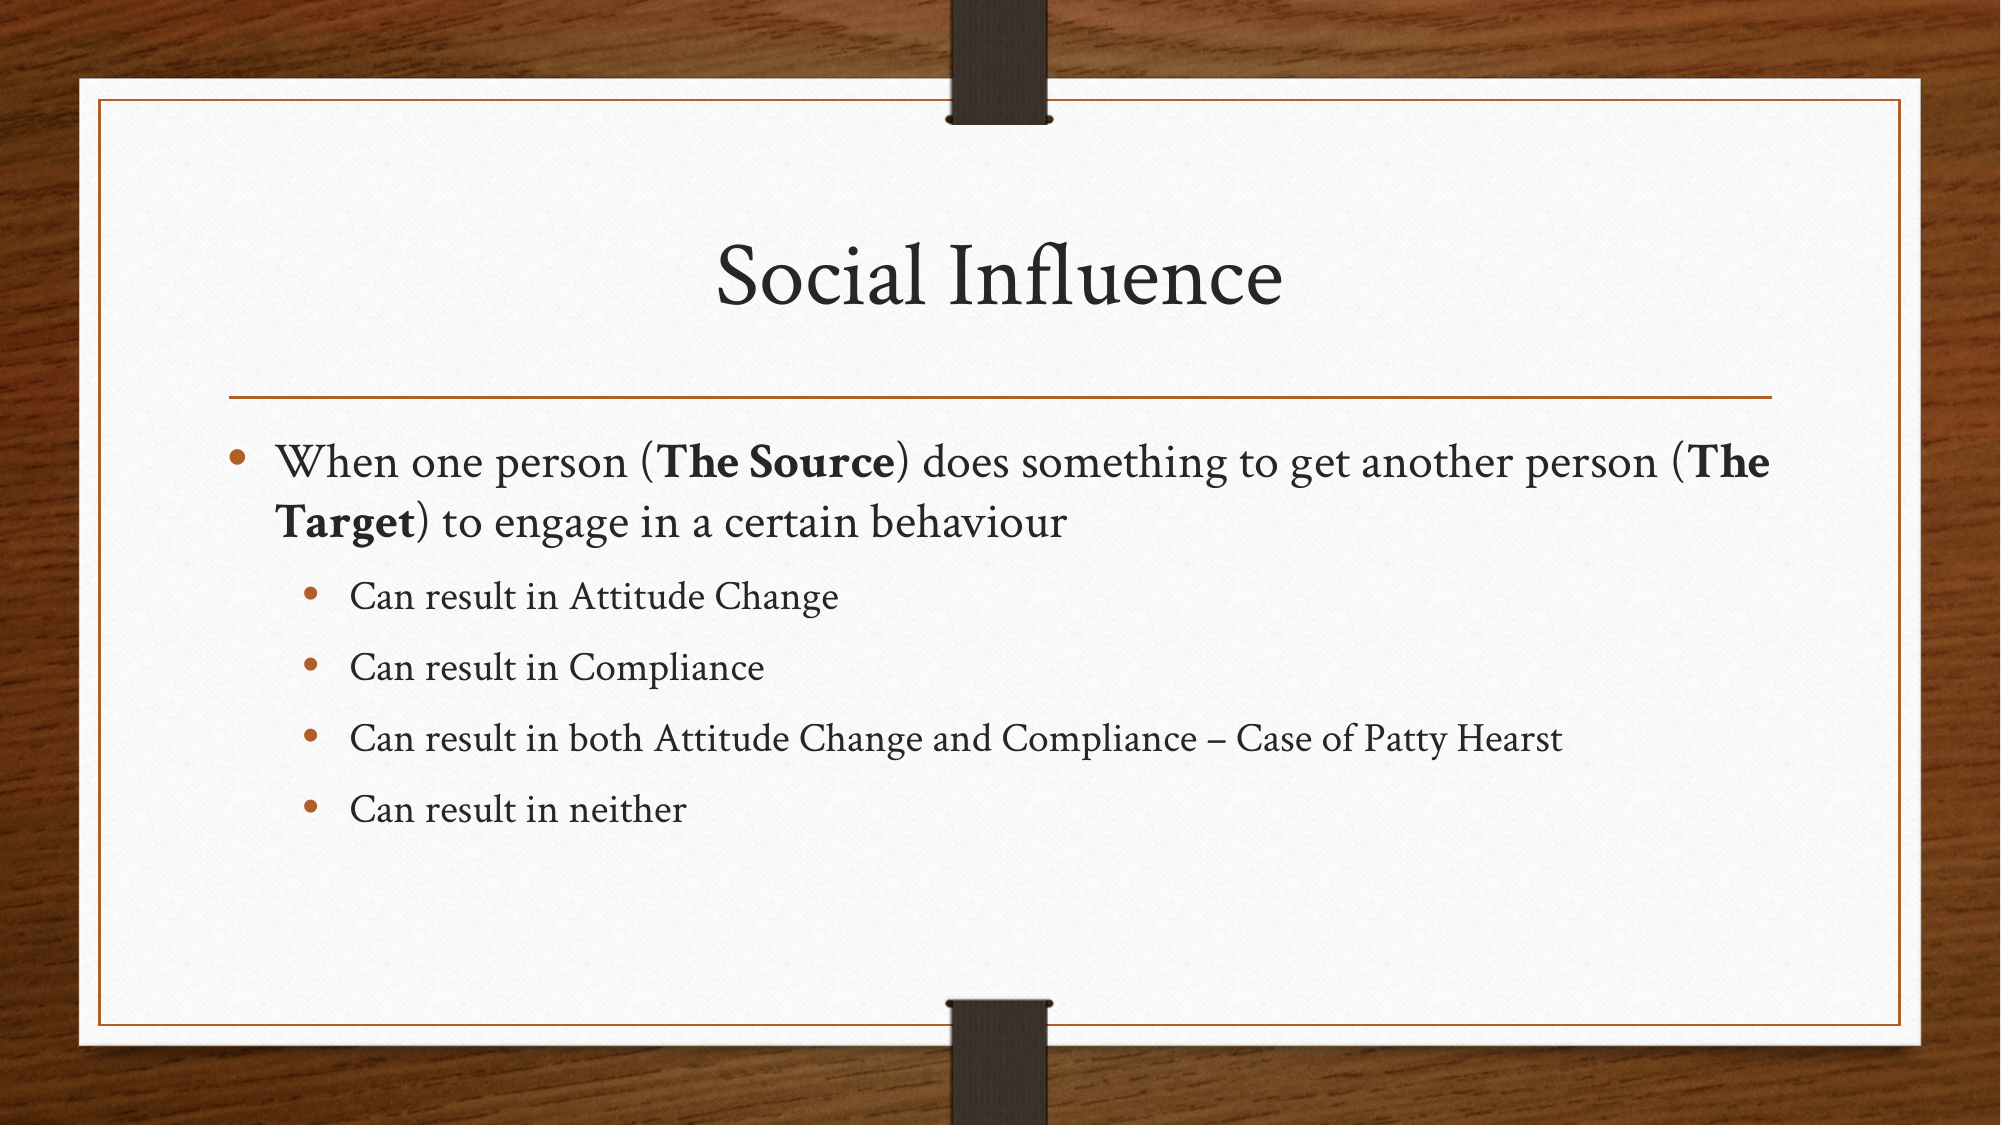

# Social Influence
When one person (The Source) does something to get another person (The Target) to engage in a certain behaviour
Can result in Attitude Change
Can result in Compliance
Can result in both Attitude Change and Compliance – Case of Patty Hearst
Can result in neither